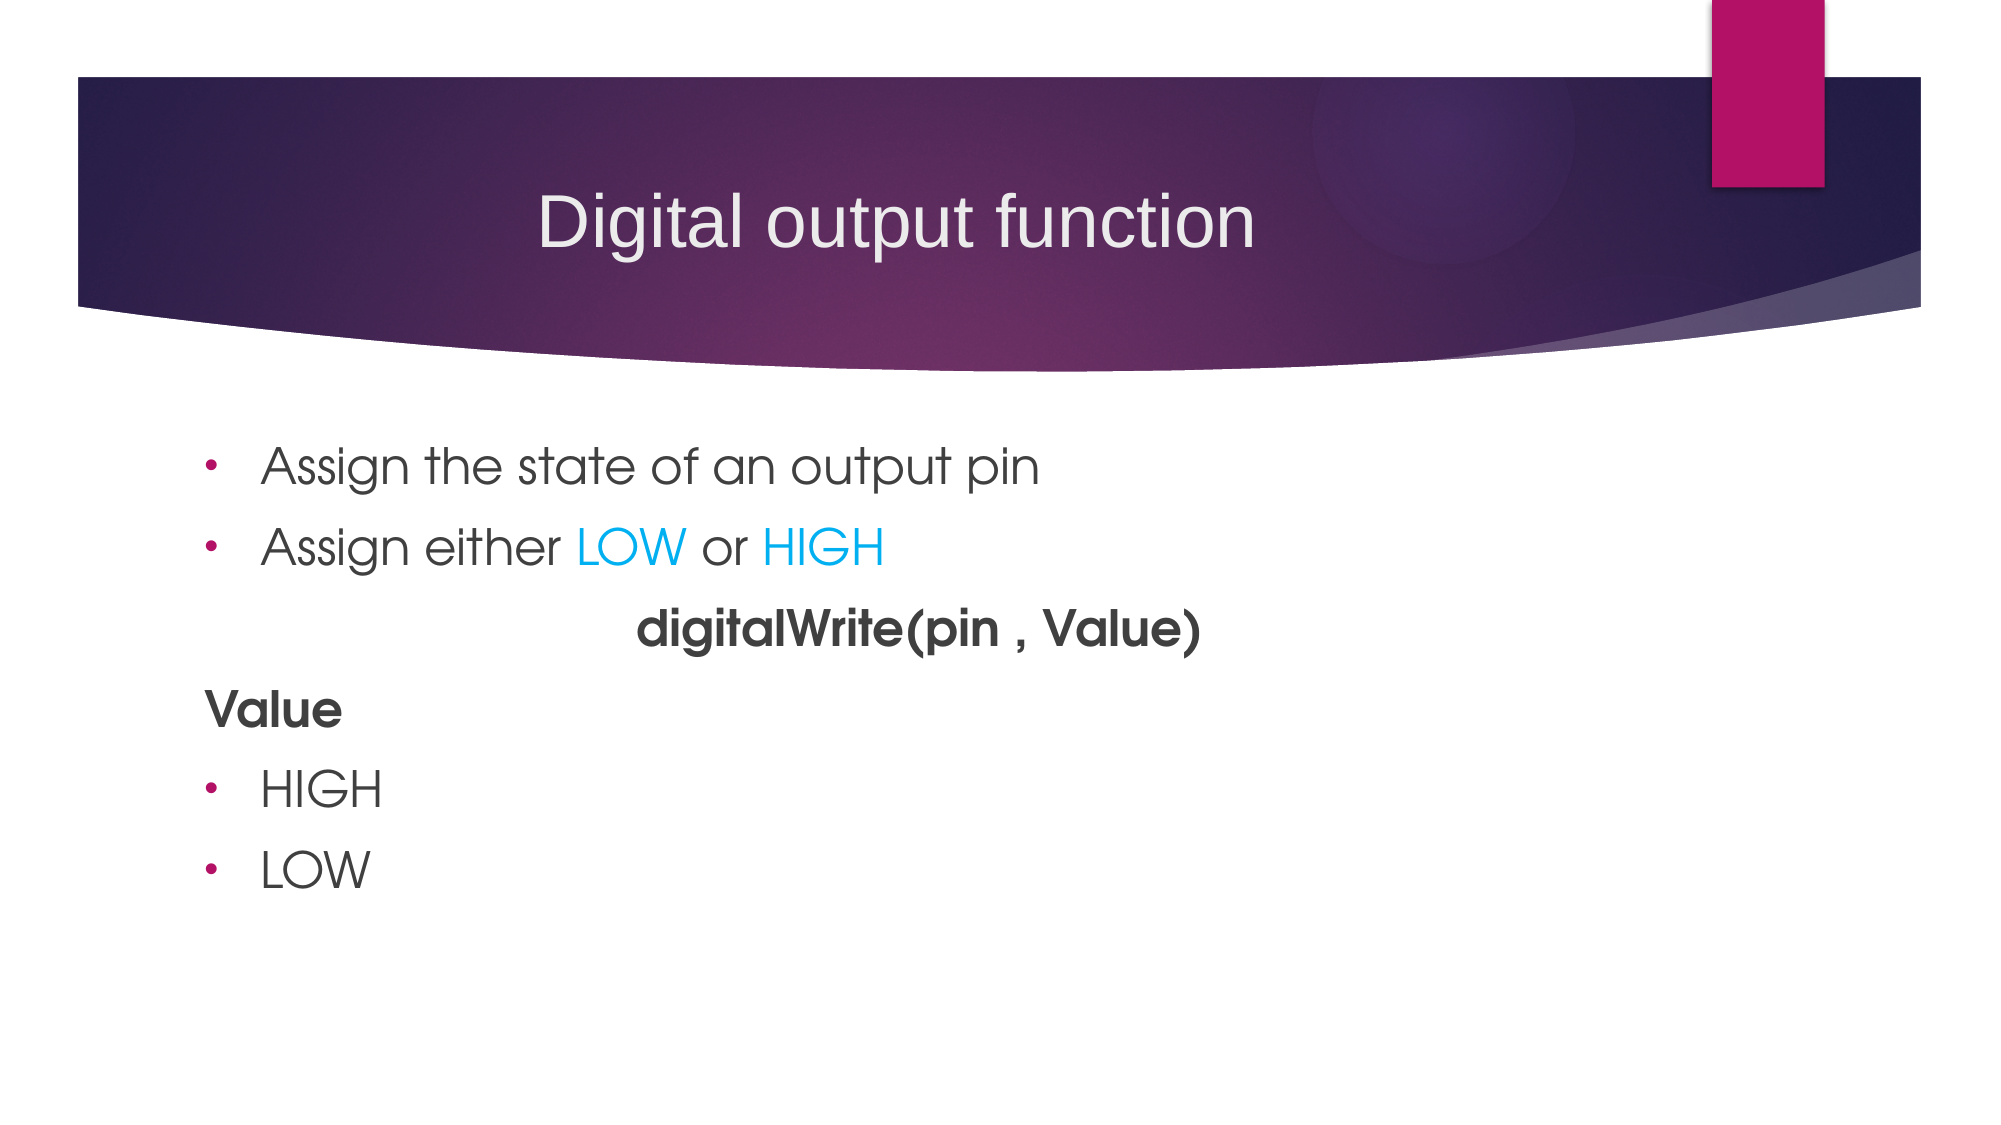

# Digital output function
Assign the state of an output pin
Assign either LOW or HIGH
 digitalWrite(pin , Value)
Value
HIGH
LOW